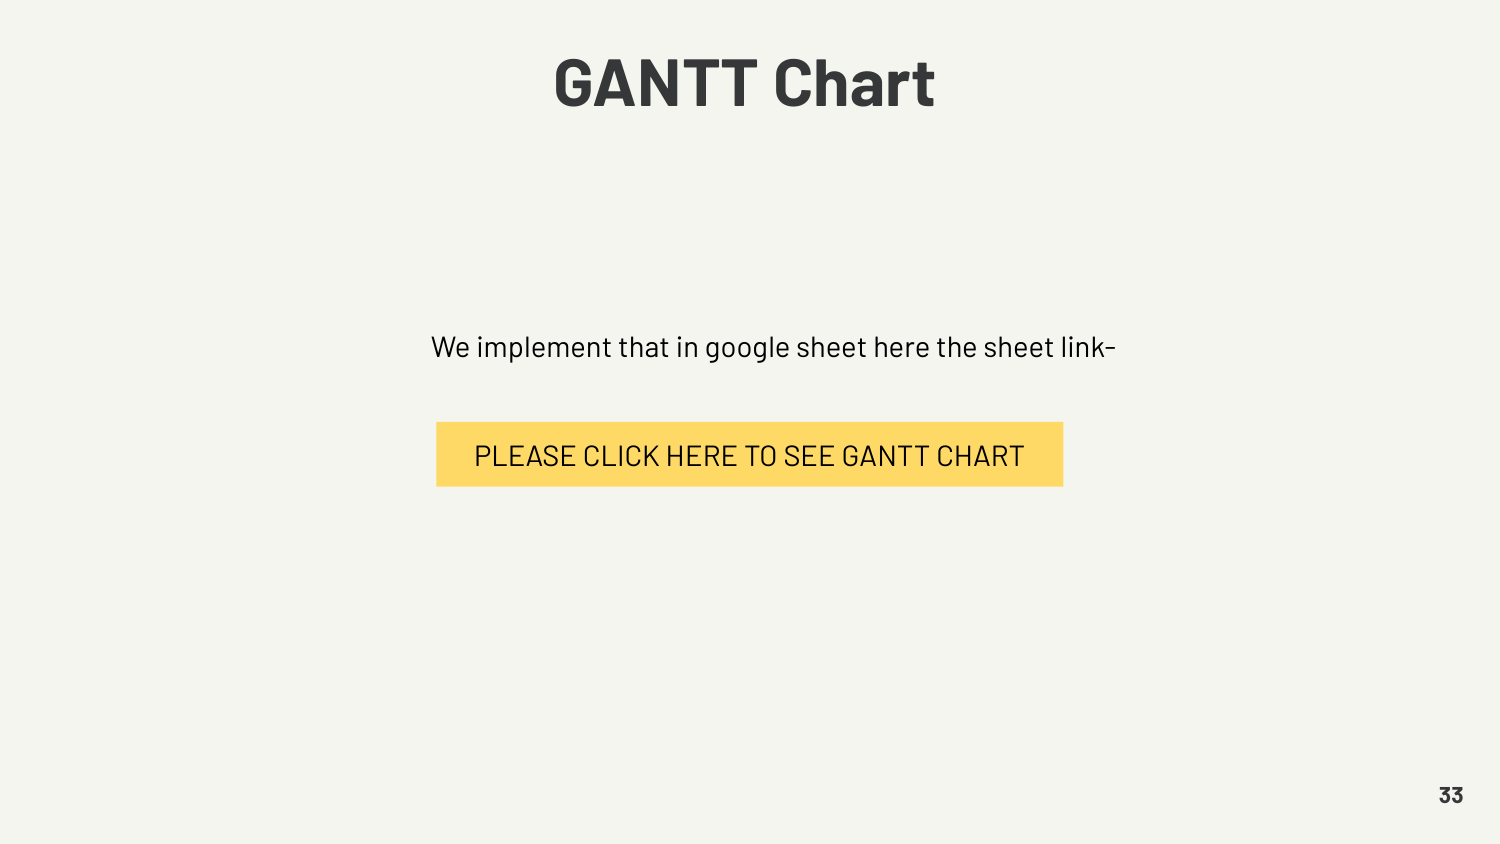

# GANTT Chart
We implement that in google sheet here the sheet link-
PLEASE CLICK HERE TO SEE GANTT CHART
33